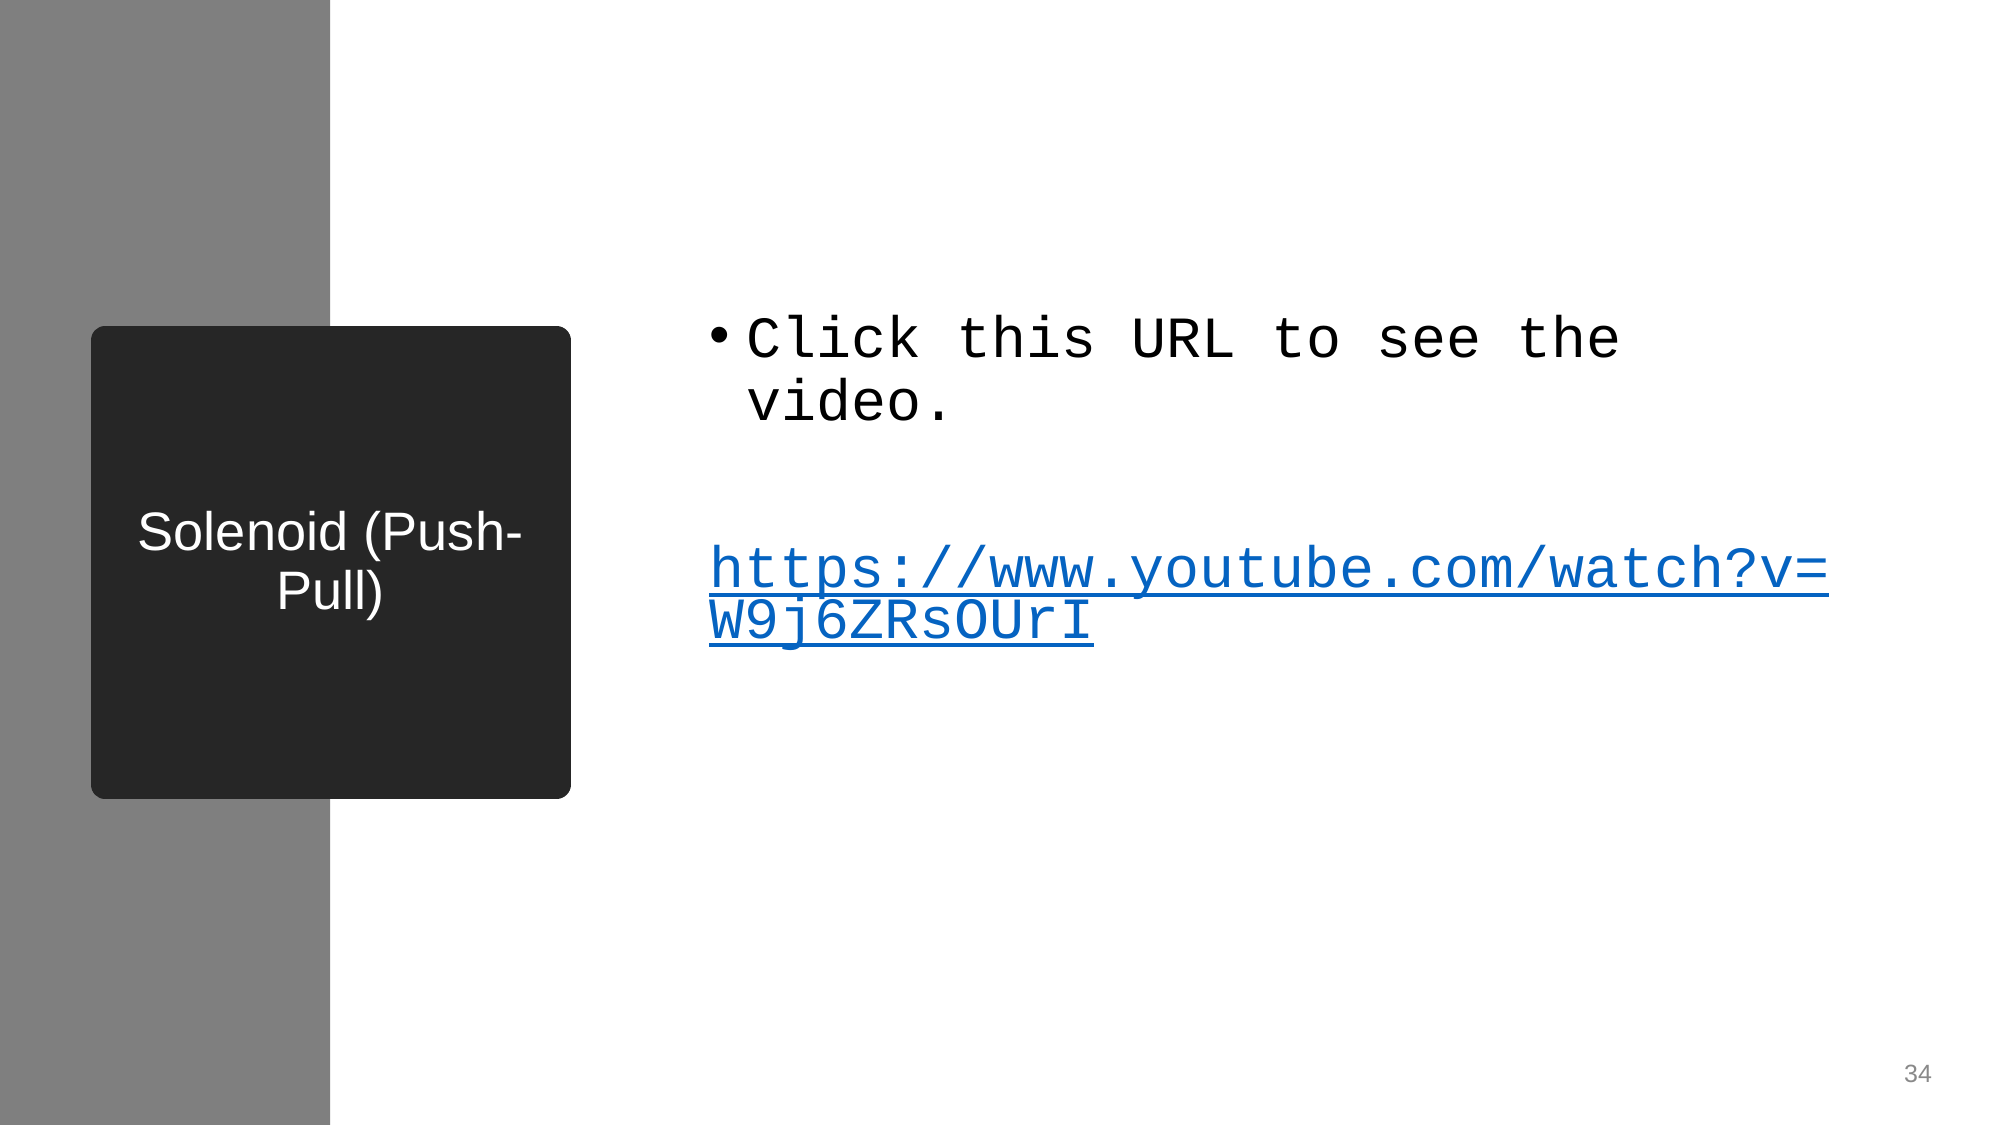

Click this URL to see the video.

https://www.youtube.com/watch?v=W9j6ZRsOUrI

# Solenoid (Push-Pull)
34